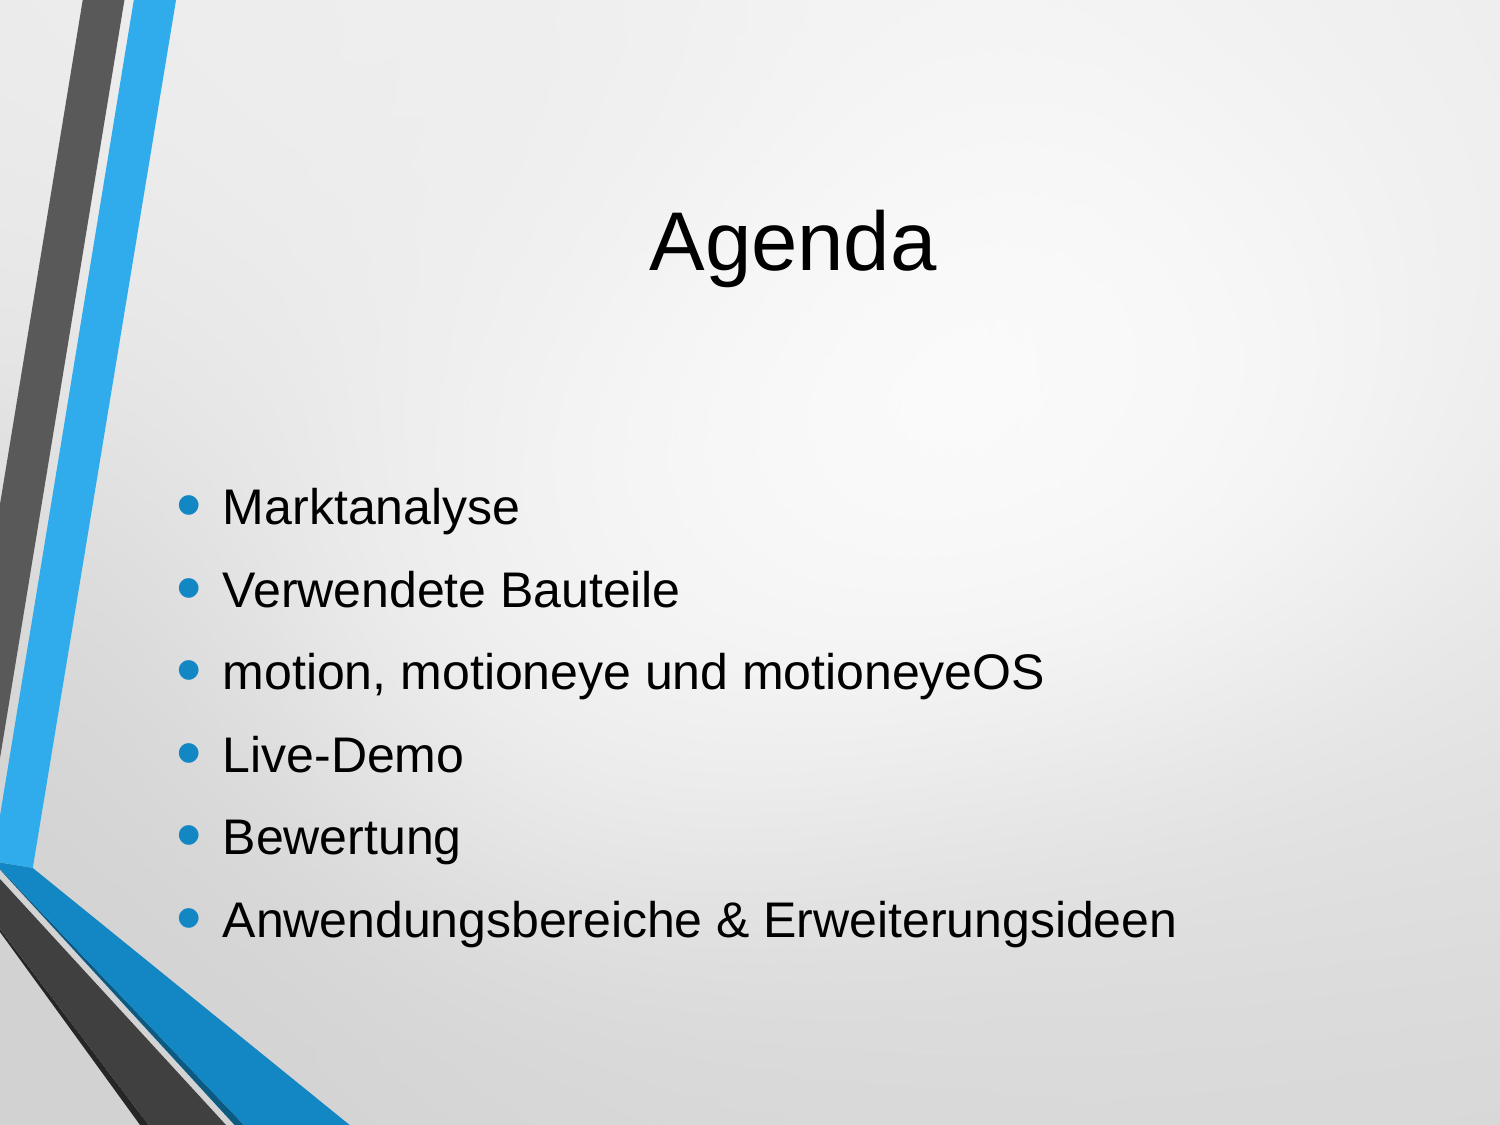

# Agenda
Marktanalyse
Verwendete Bauteile
motion, motioneye und motioneyeOS
Live-Demo
Bewertung
Anwendungsbereiche & Erweiterungsideen